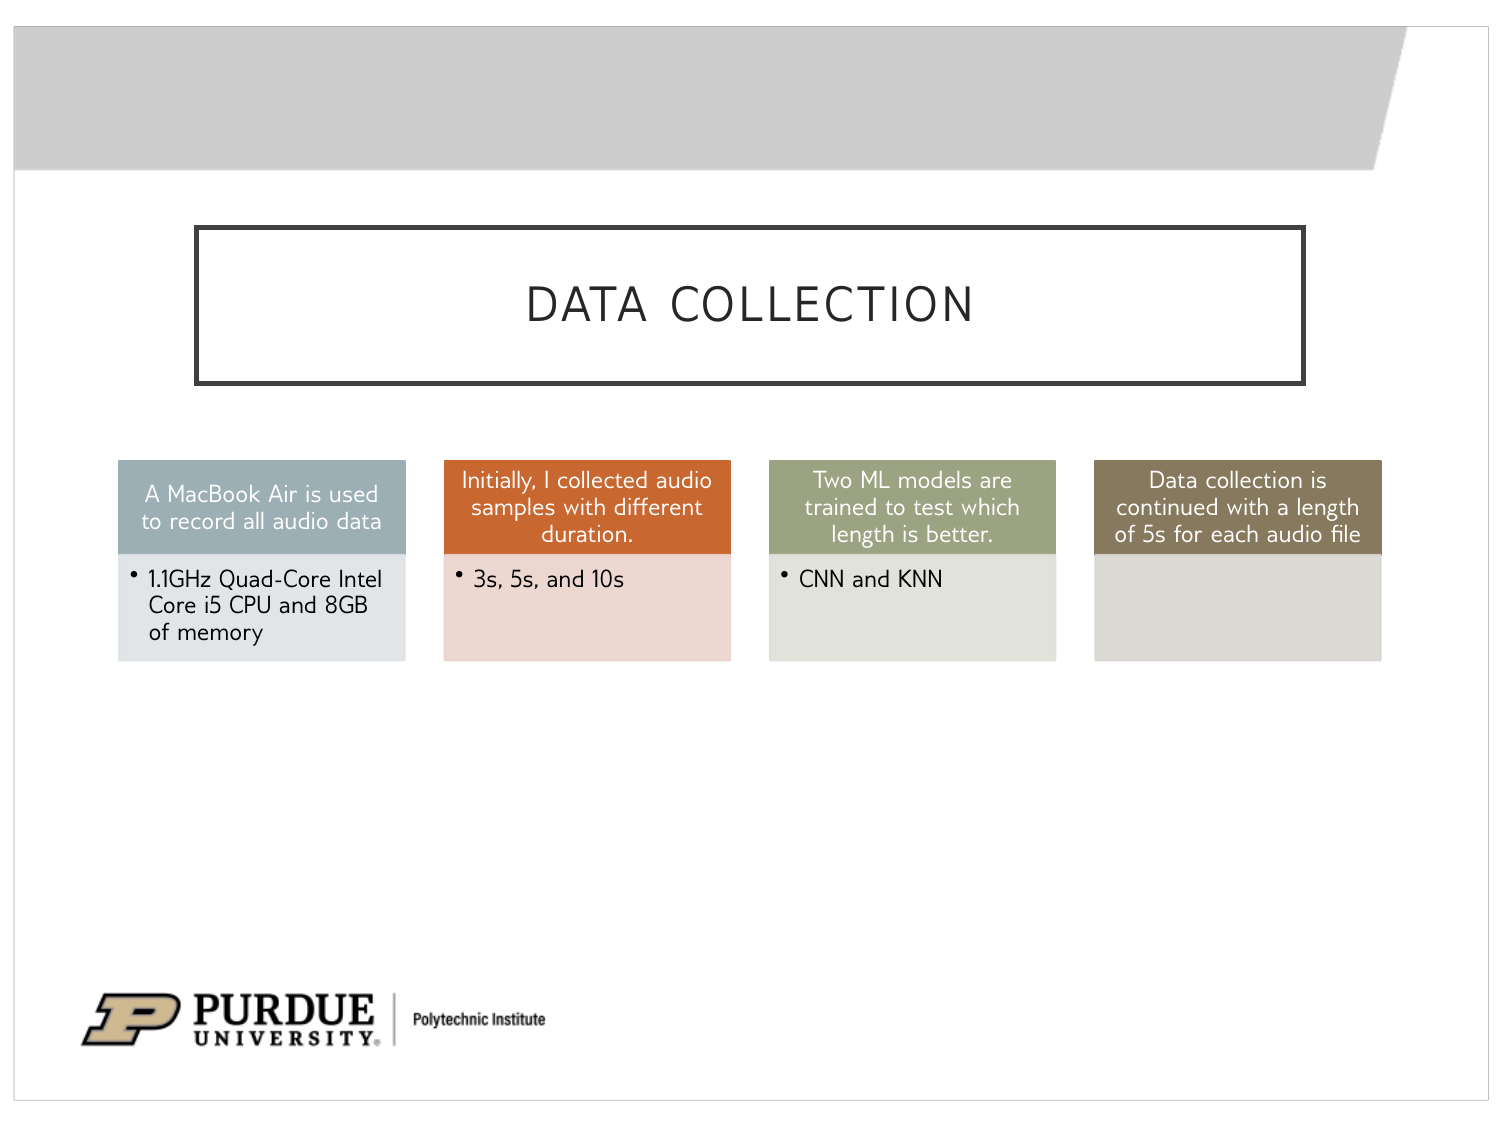

# Data collection
A MacBook Air is used to record all audio data
1.1GHz Quad-Core Intel Core i5 CPU and 8GB of memory
Initially, I collected audio samples with different duration.
3s, 5s, and 10s
Two ML models are trained to test which length is better.
CNN and KNN
Data collection is continued with a length of 5s for each audio file